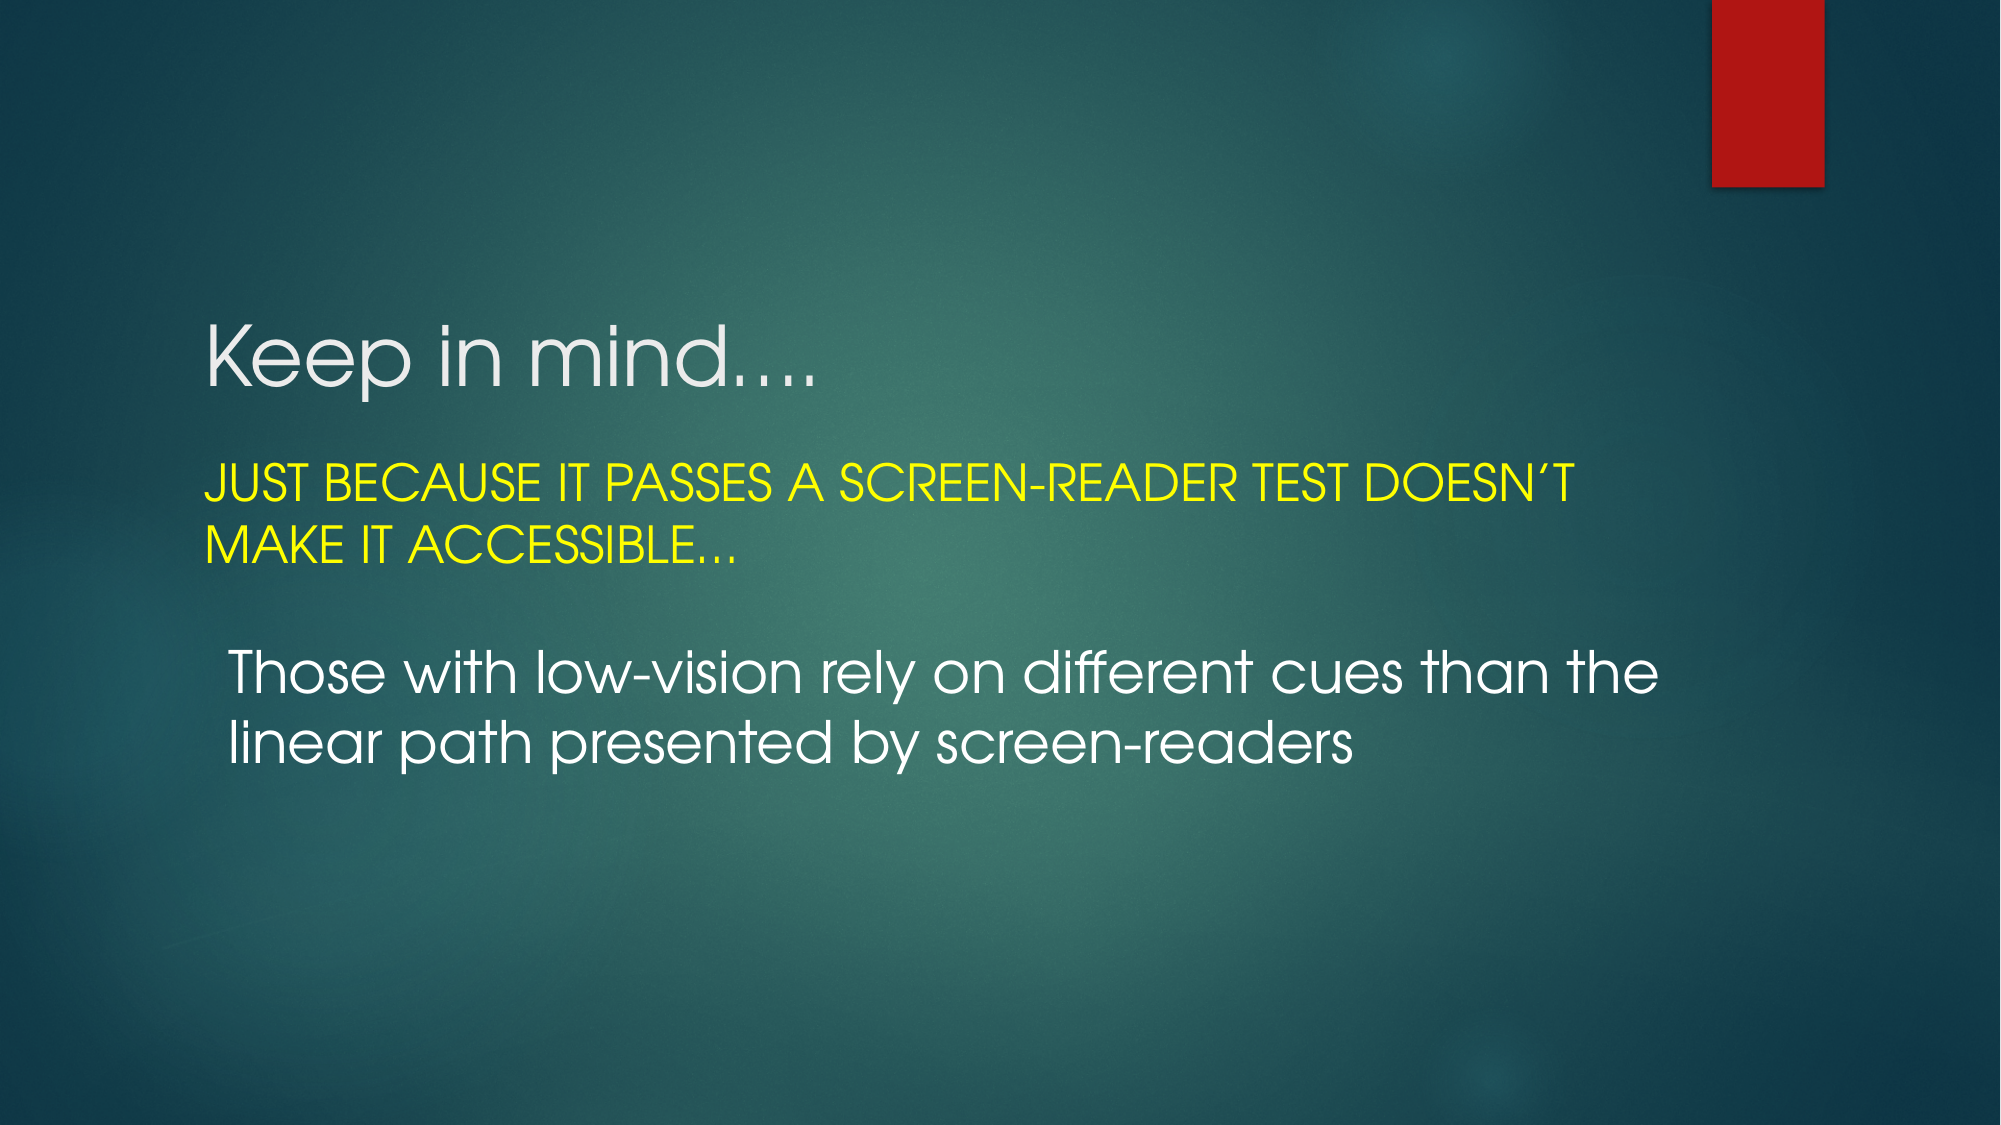

# Keep in mind….
Just because it passes a screen-reader test doesn’t make it accessible…
Those with low-vision rely on different cues than the linear path presented by screen-readers